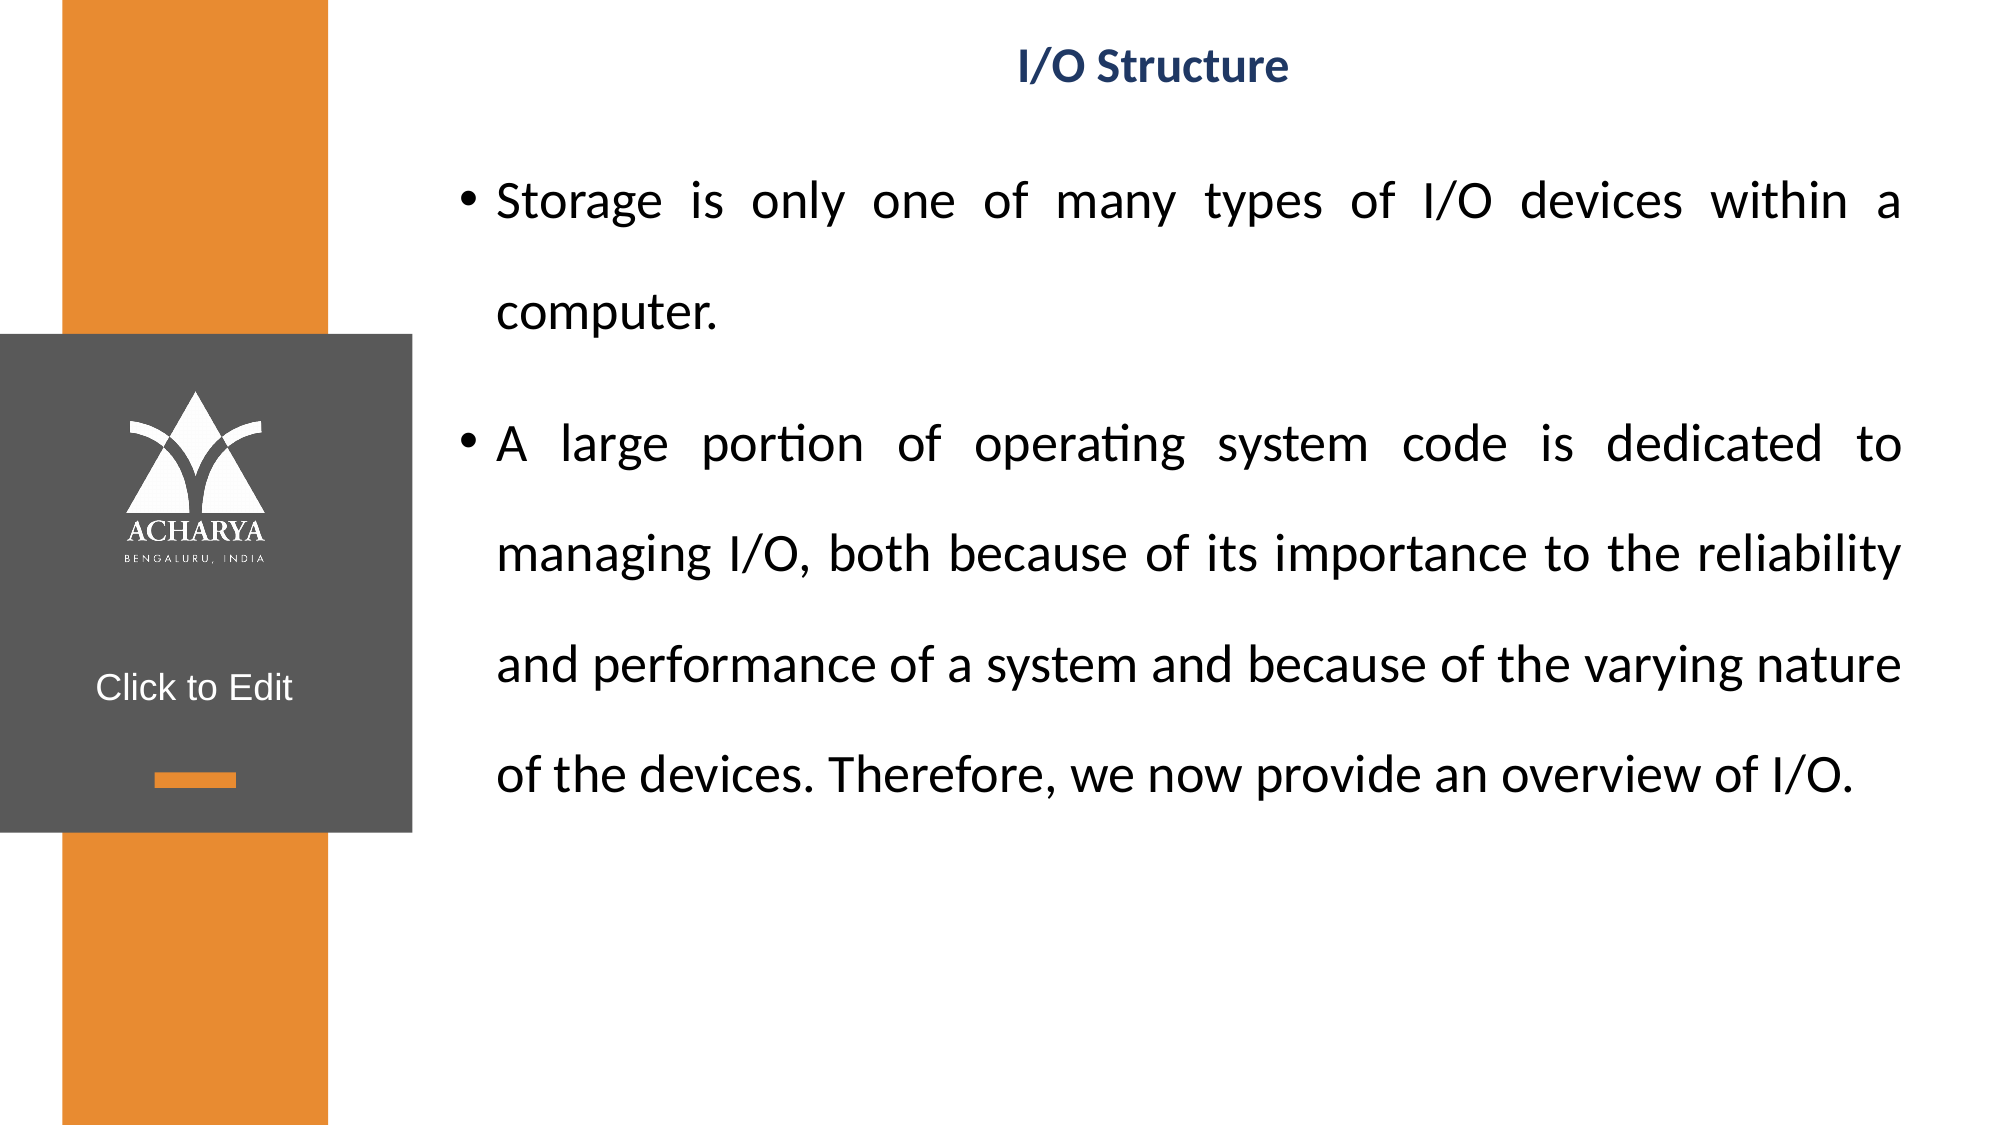

# I/O Structure
Storage is only one of many types of I/O devices within a computer.
A large portion of operating system code is dedicated to managing I/O, both because of its importance to the reliability and performance of a system and because of the varying nature of the devices. Therefore, we now provide an overview of I/O.